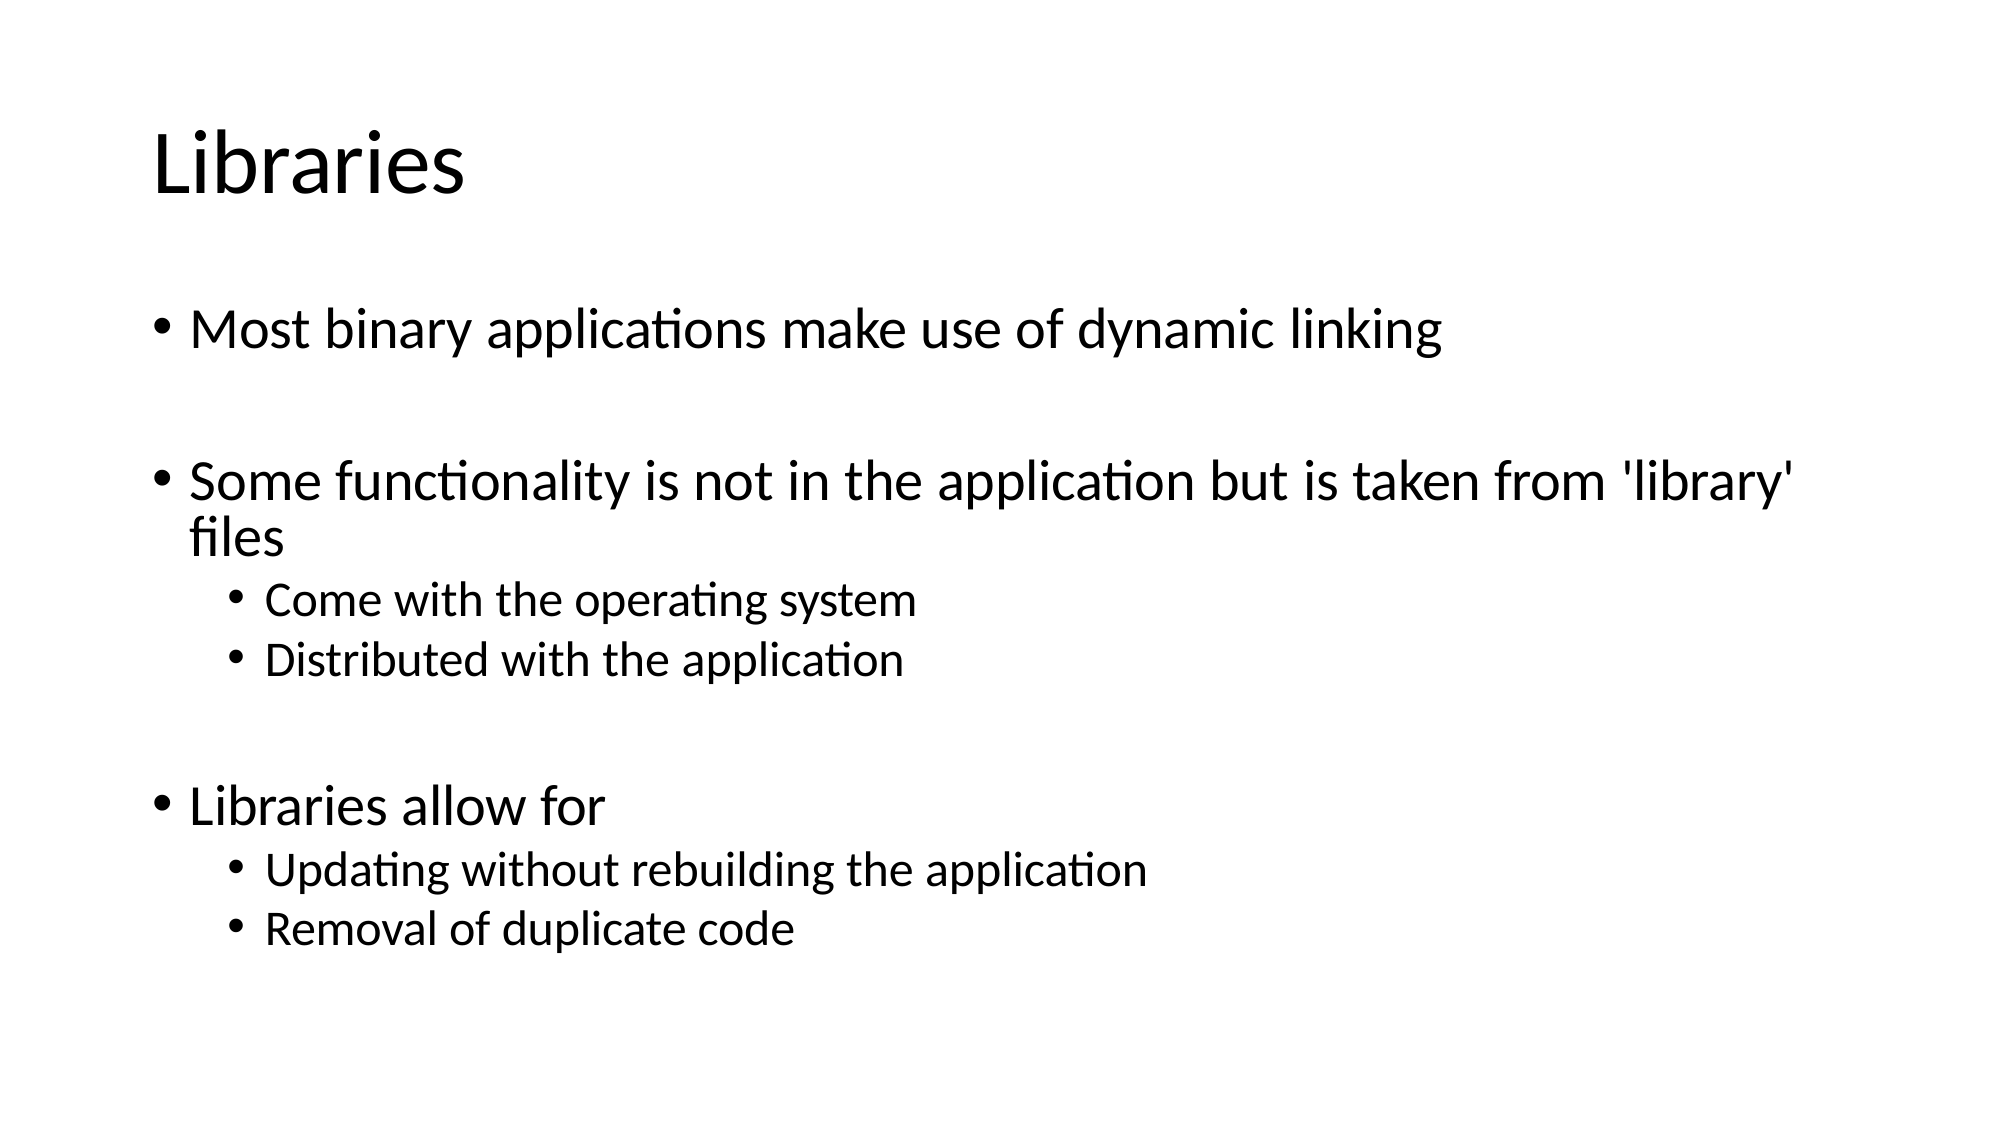

# Libraries
Most binary applications make use of dynamic linking

Some functionality is not in the application but is taken from 'library'  files
Come with the operating system
Distributed with the application

Libraries allow for
Updating without rebuilding the application
Removal of duplicate code